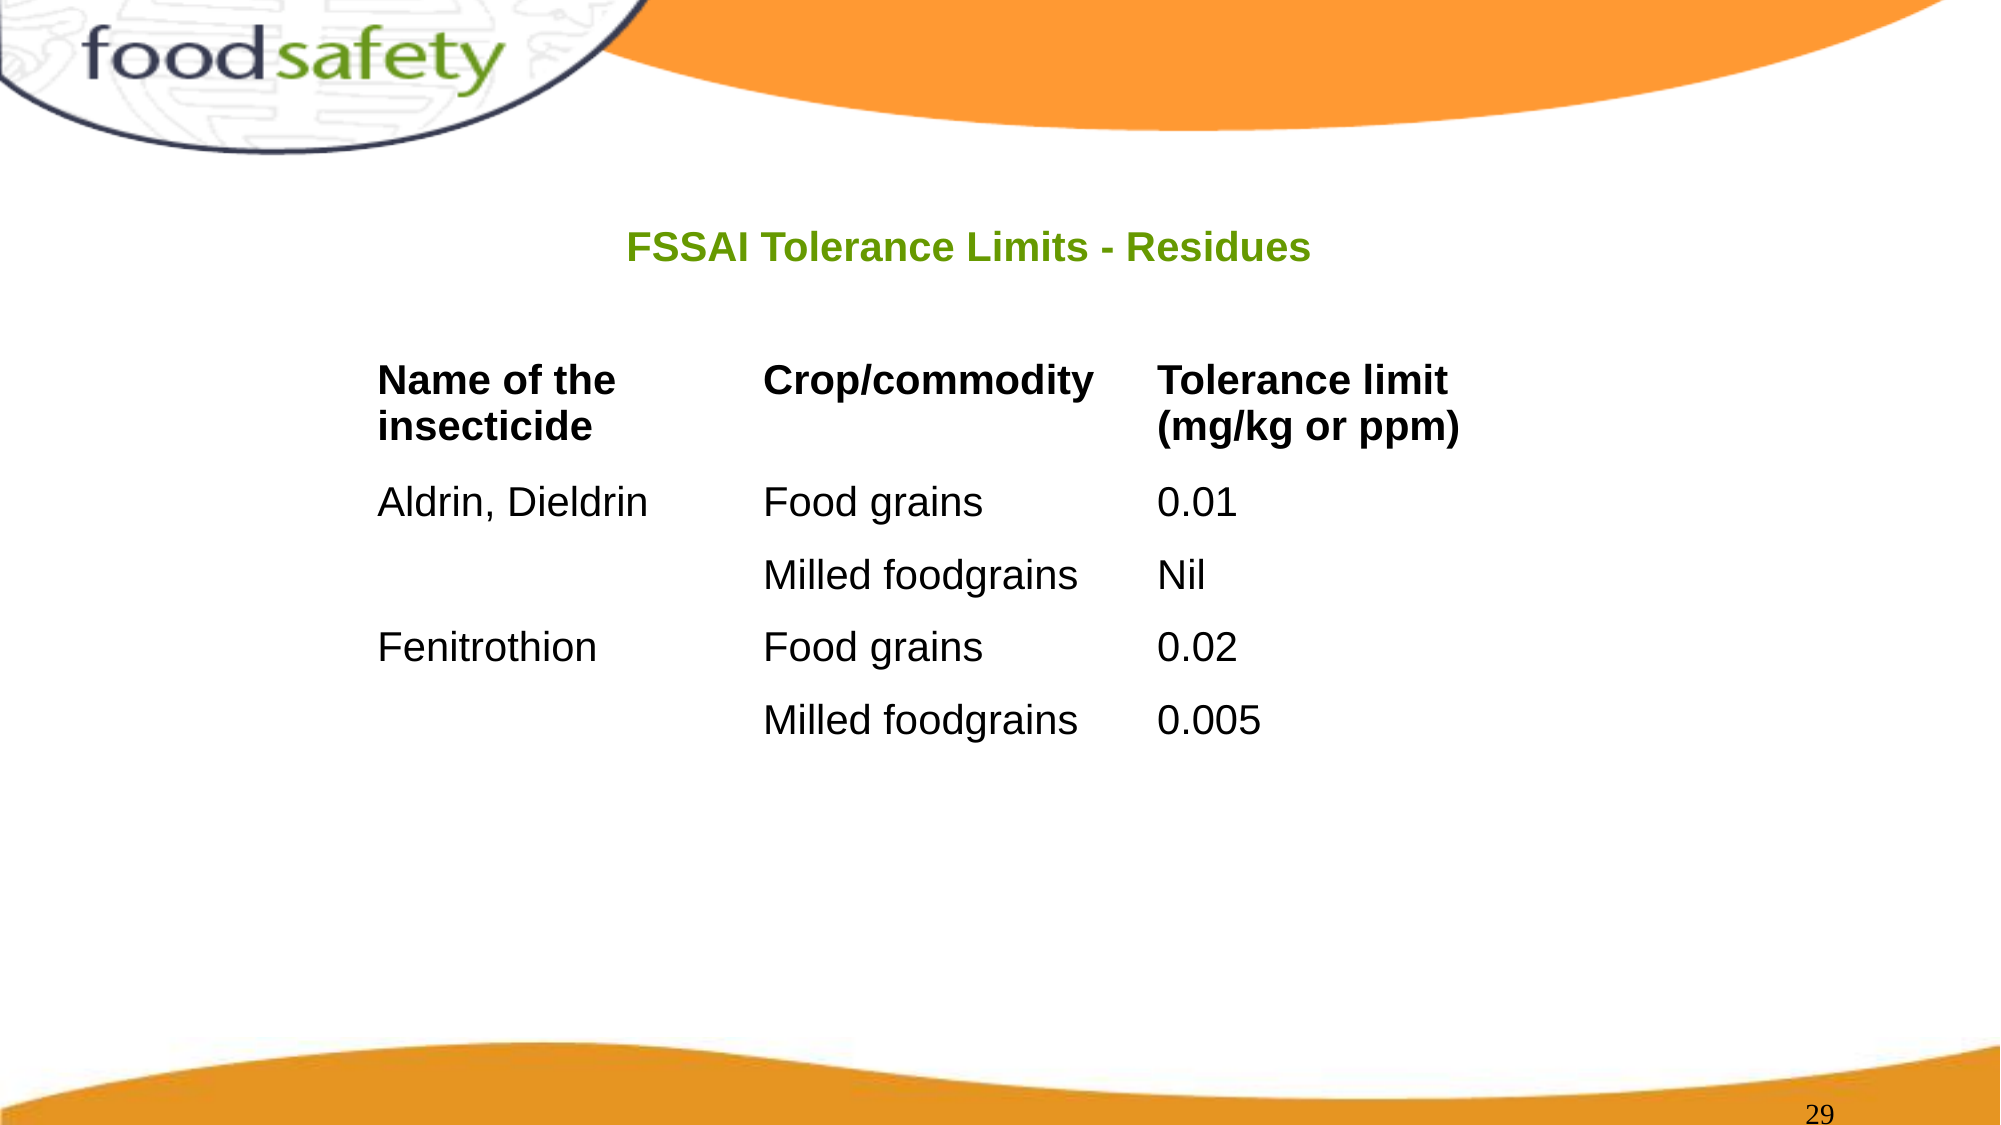

FSSAI Tolerance Limits - Residues
| Name of the insecticide | Crop/commodity | Tolerance limit (mg/kg or ppm) |
| --- | --- | --- |
| Aldrin, Dieldrin | Food grains | 0.01 |
|  | Milled foodgrains | Nil |
| Fenitrothion | Food grains | 0.02 |
|  | Milled foodgrains | 0.005 |
|  |  |  |
|  |  |  |
|  |  |  |
|  |  |  |
29